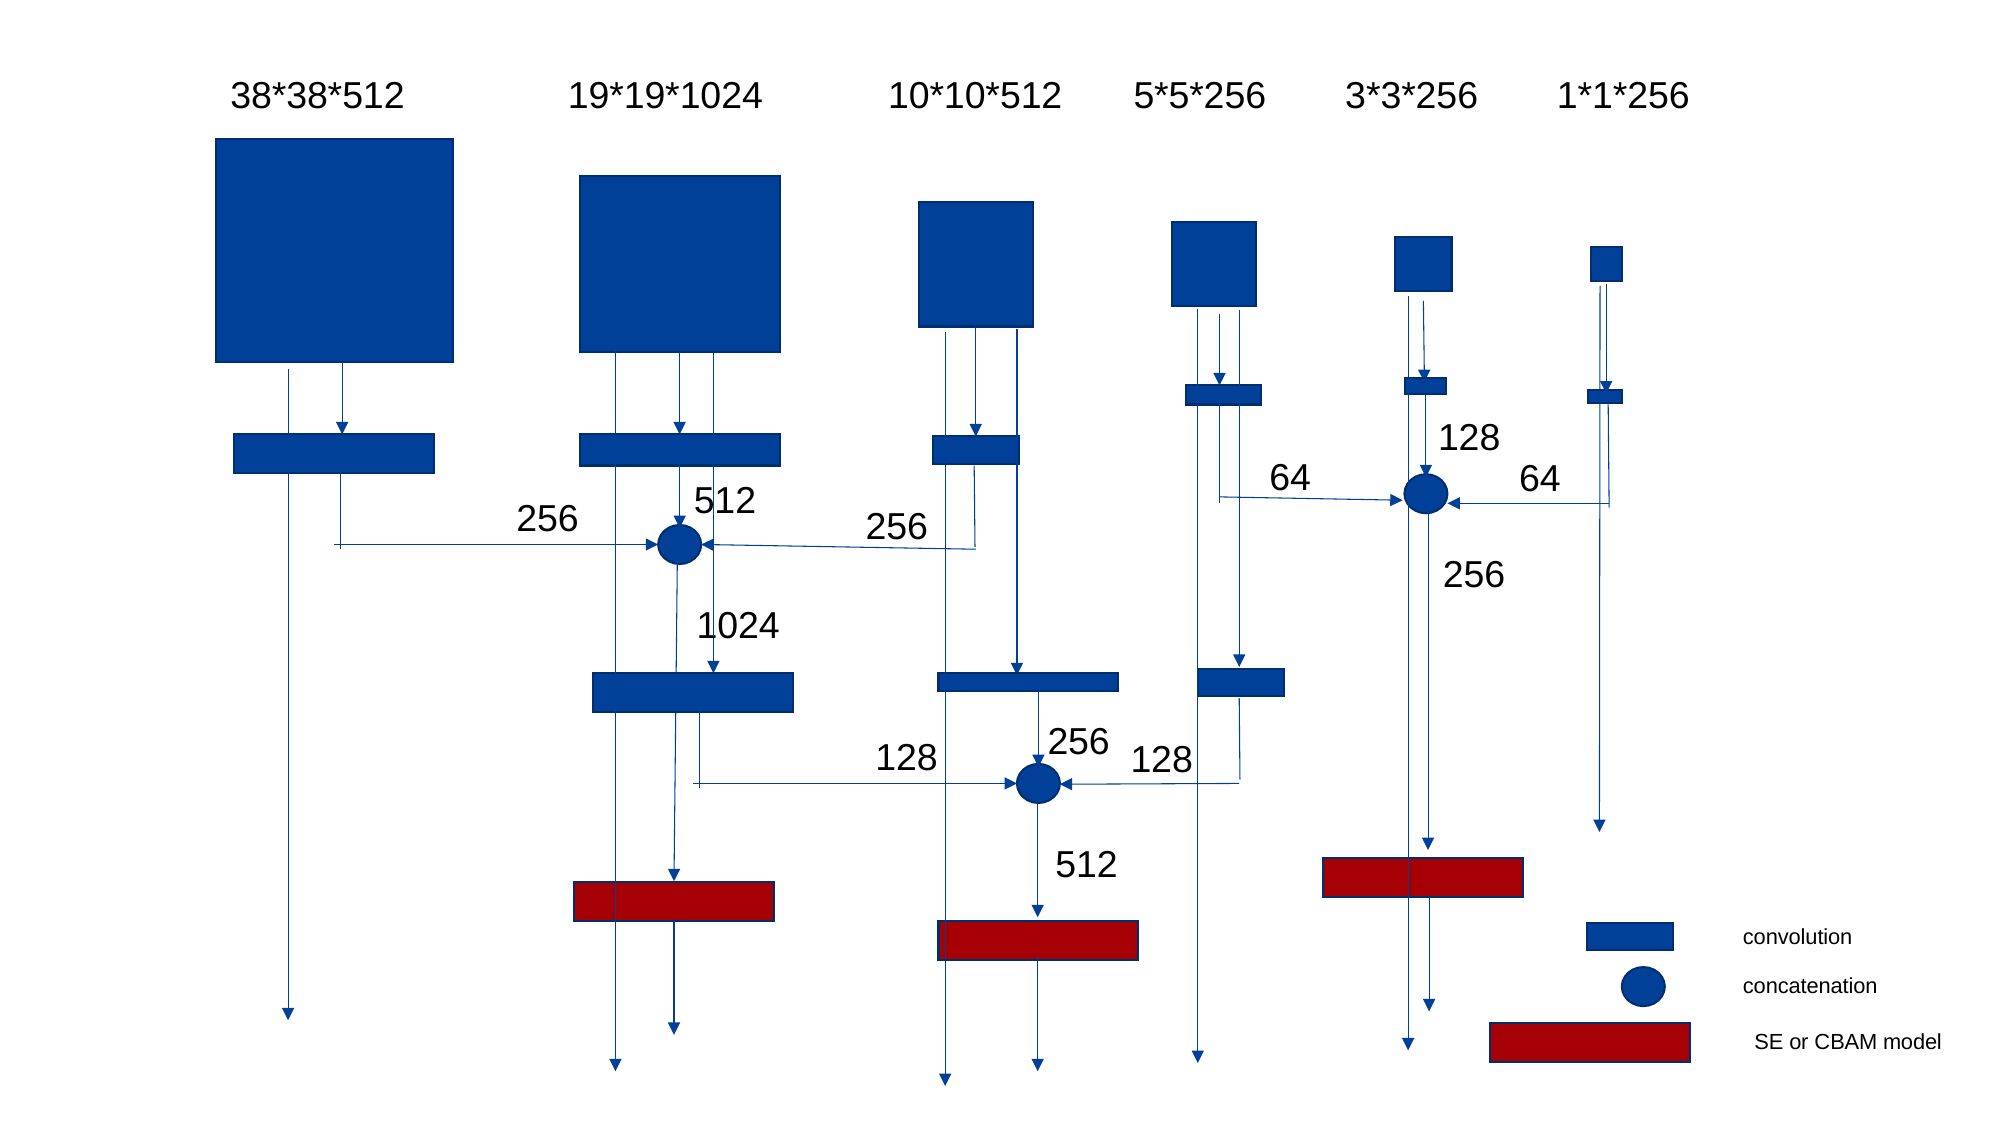

38*38*512
19*19*1024
10*10*512
5*5*256
3*3*256
1*1*256

128

64
64
512

256
256

256
1024

256
128
128

512

convolution

concatenation

SE or CBAM model